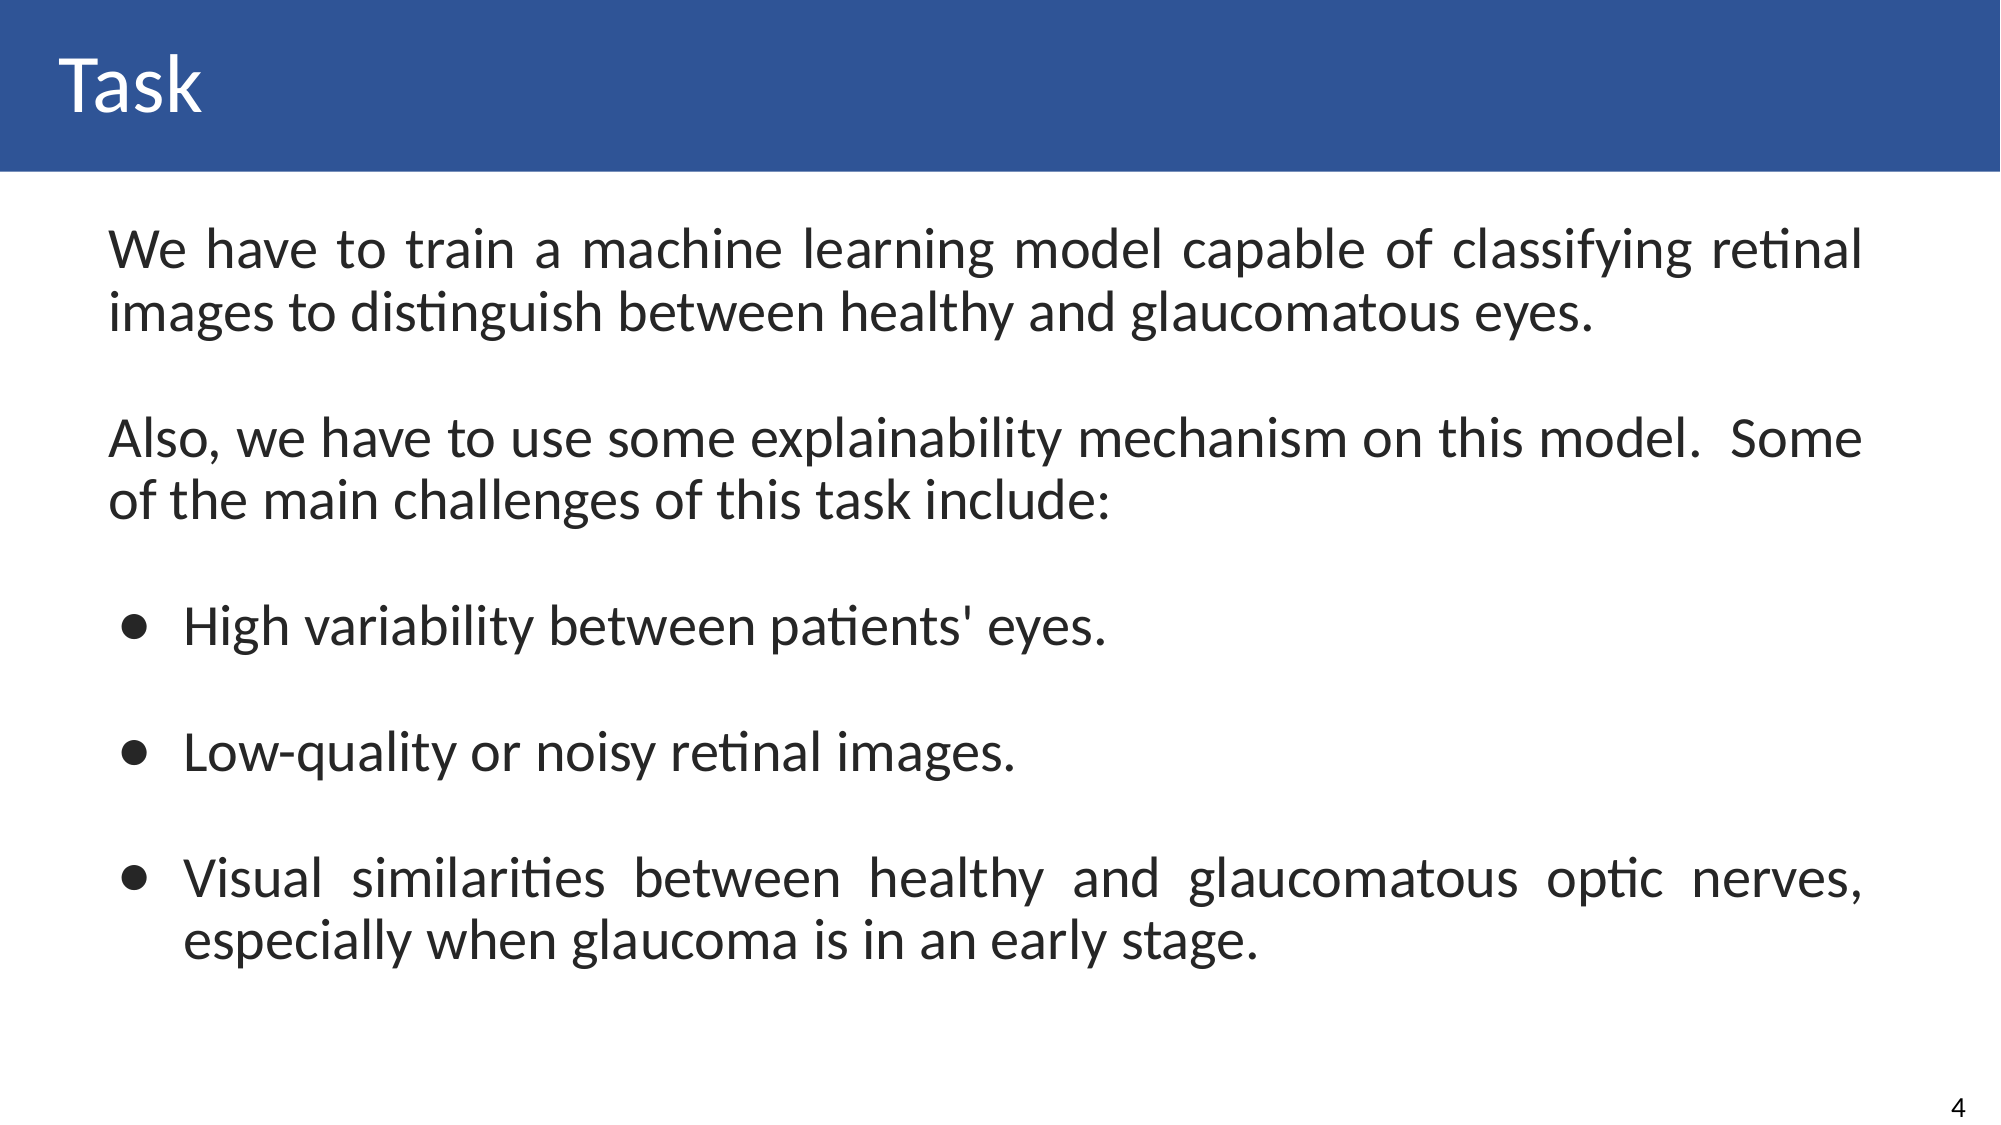

# Task
We have to train a machine learning model capable of classifying retinal images to distinguish between healthy and glaucomatous eyes.

Also, we have to use some explainability mechanism on this model.  Some of the main challenges of this task include:

High variability between patients' eyes.

Low-quality or noisy retinal images.

Visual similarities between healthy and glaucomatous optic nerves, especially when glaucoma is in an early stage.